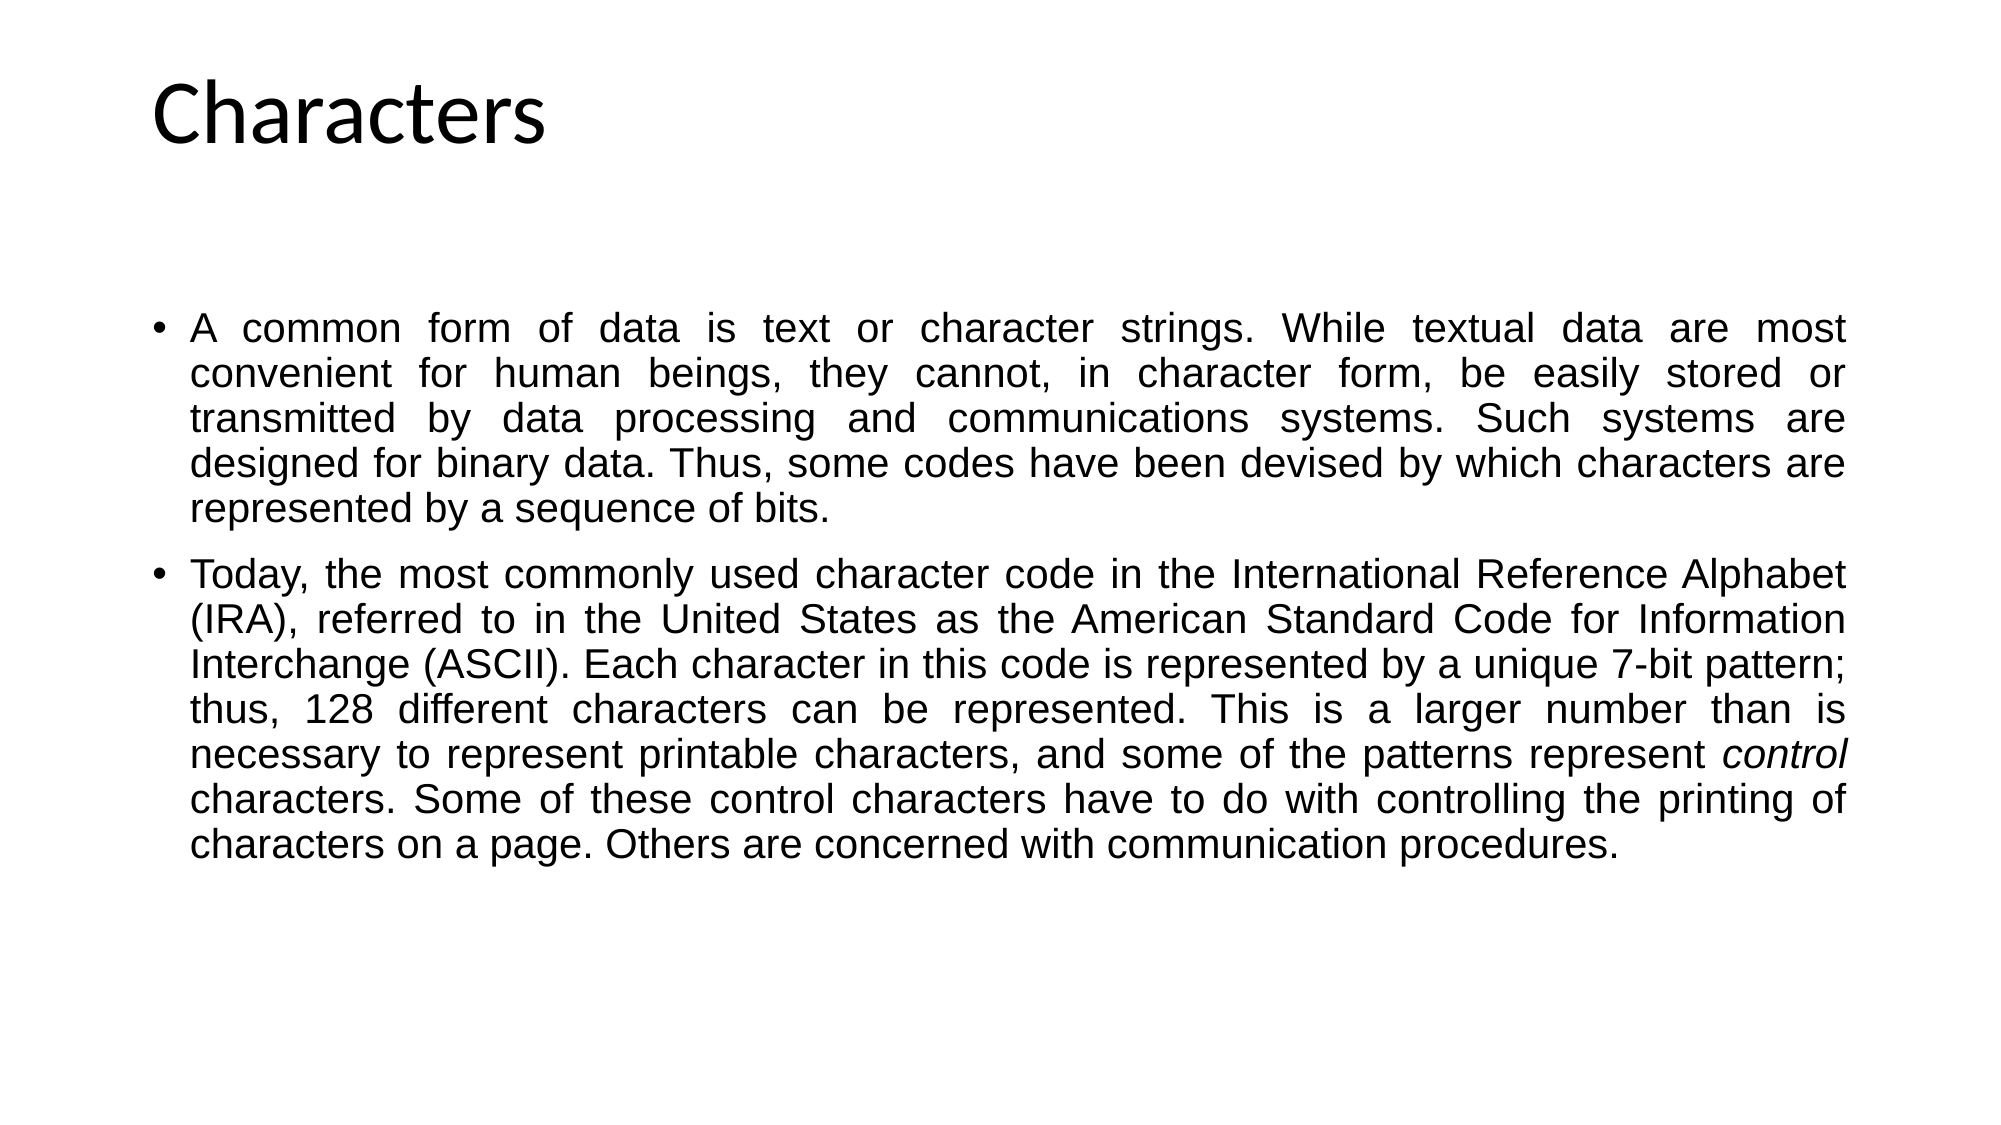

# Characters
A common form of data is text or character strings. While textual data are most convenient for human beings, they cannot, in character form, be easily stored or transmitted by data processing and communications systems. Such systems are designed for binary data. Thus, some codes have been devised by which characters are represented by a sequence of bits.
Today, the most commonly used character code in the International Reference Alphabet (IRA), referred to in the United States as the American Standard Code for Information Interchange (ASCII). Each character in this code is represented by a unique 7-bit pattern; thus, 128 different characters can be represented. This is a larger number than is necessary to represent printable characters, and some of the patterns represent control characters. Some of these control characters have to do with controlling the printing of characters on a page. Others are concerned with communication procedures.